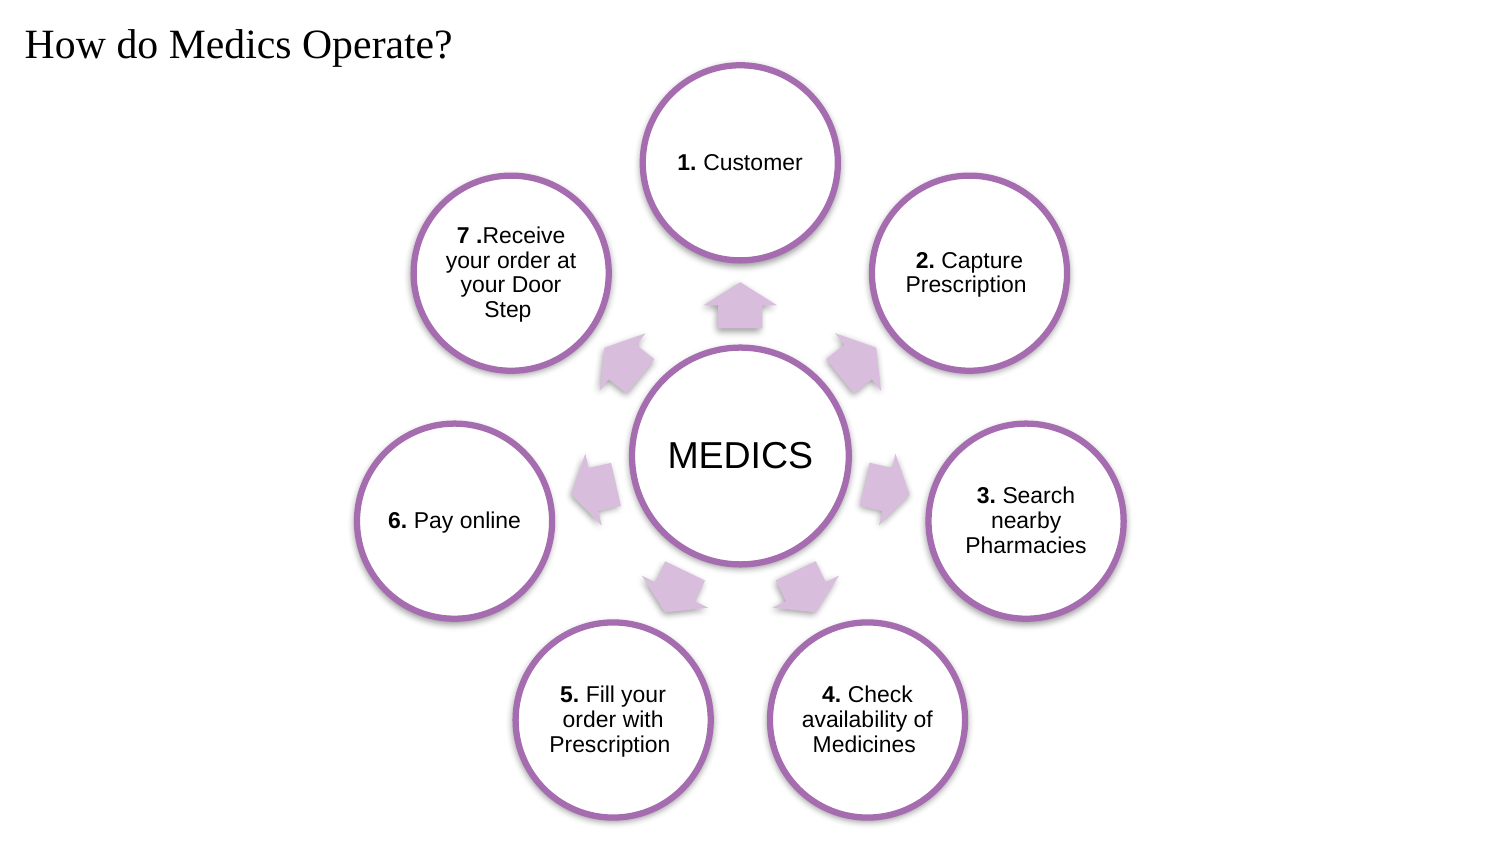

How do Medics Operate?
MEDICS

1. Customer

2. Capture Prescription

3. Search nearby Pharmacies

4. Check availability of Medicines

5. Fill your order with Prescription

6. Pay online

7 .Receive your order at your Door Step